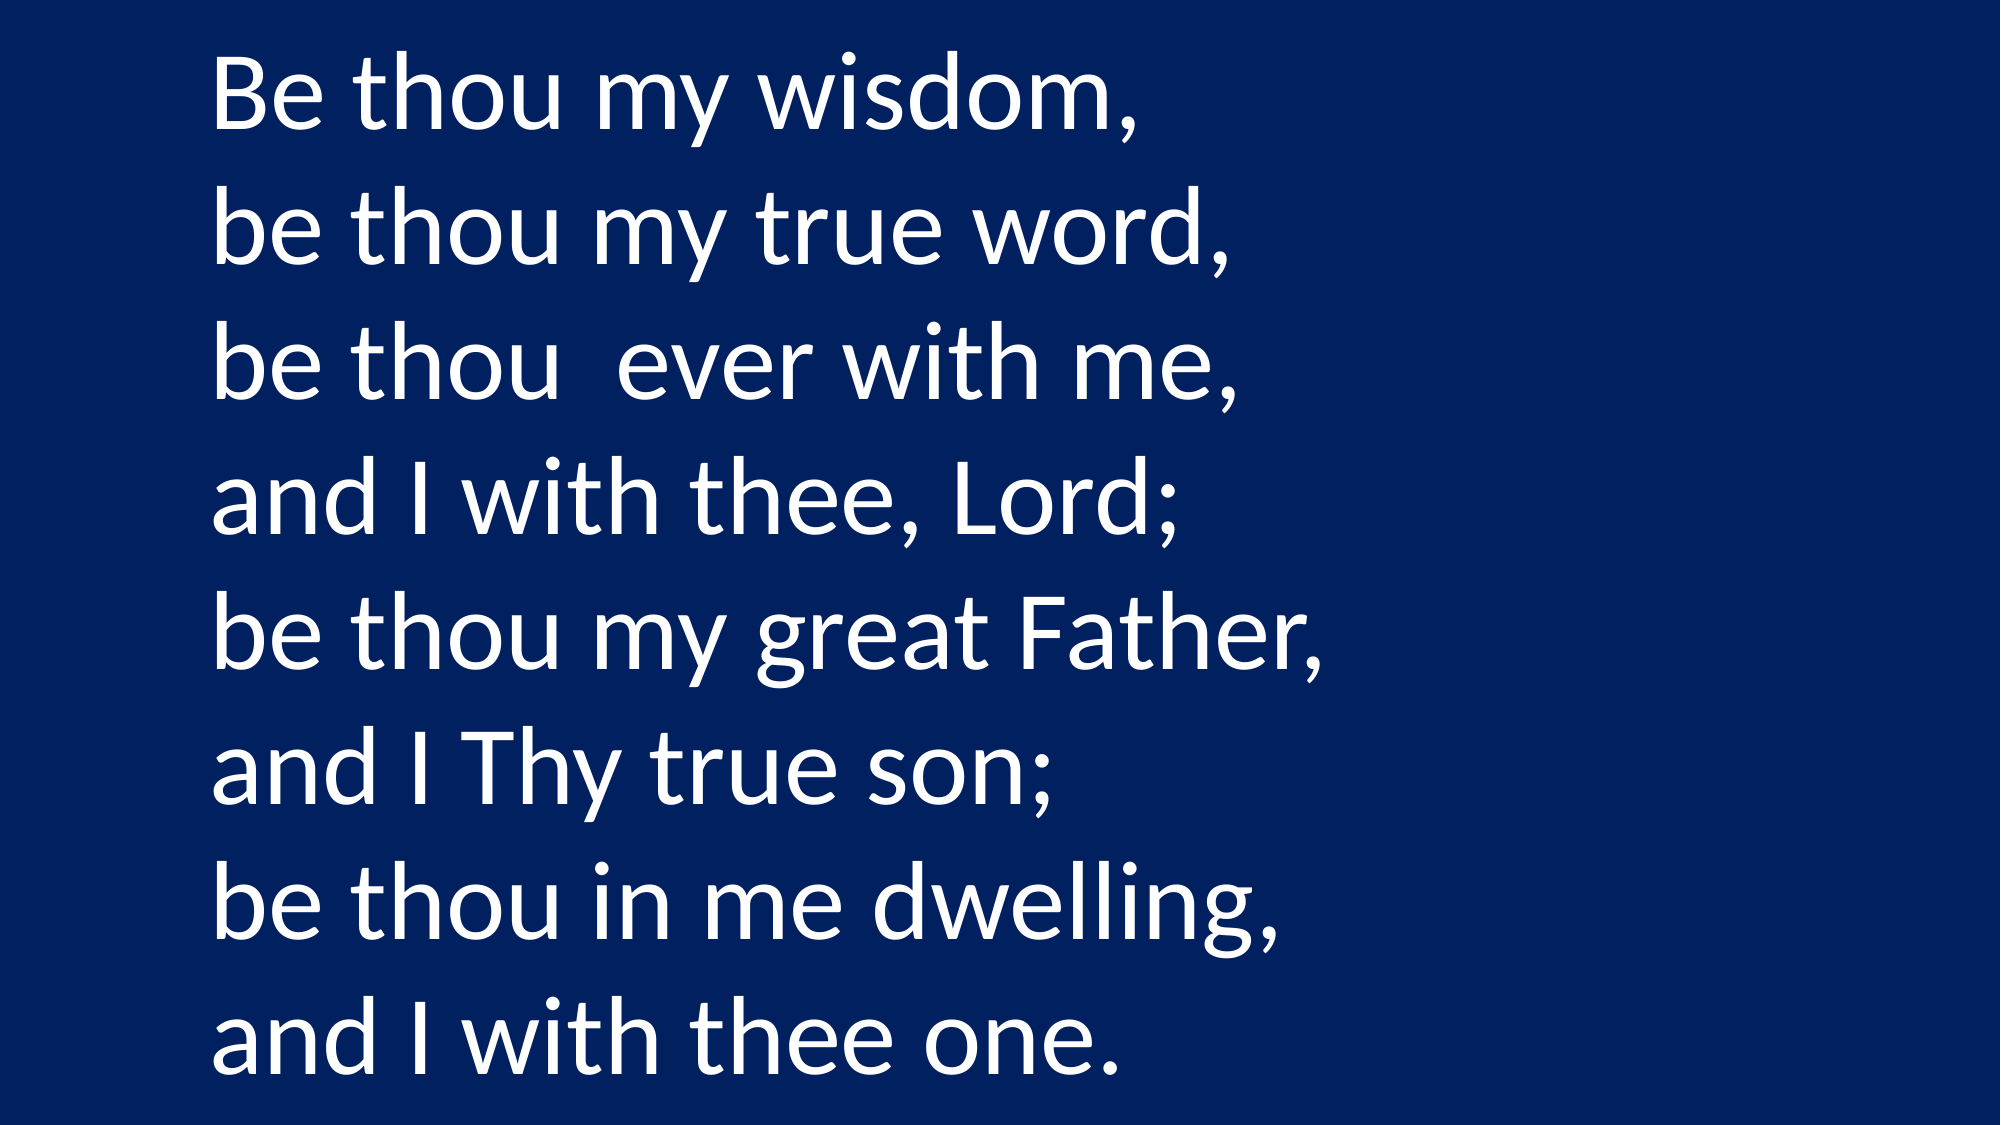

Be thou my wisdom,
be thou my true word,
be thou  ever with me,
and I with thee, Lord;
be thou my great Father,
and I Thy true son;
be thou in me dwelling,
and I with thee one.